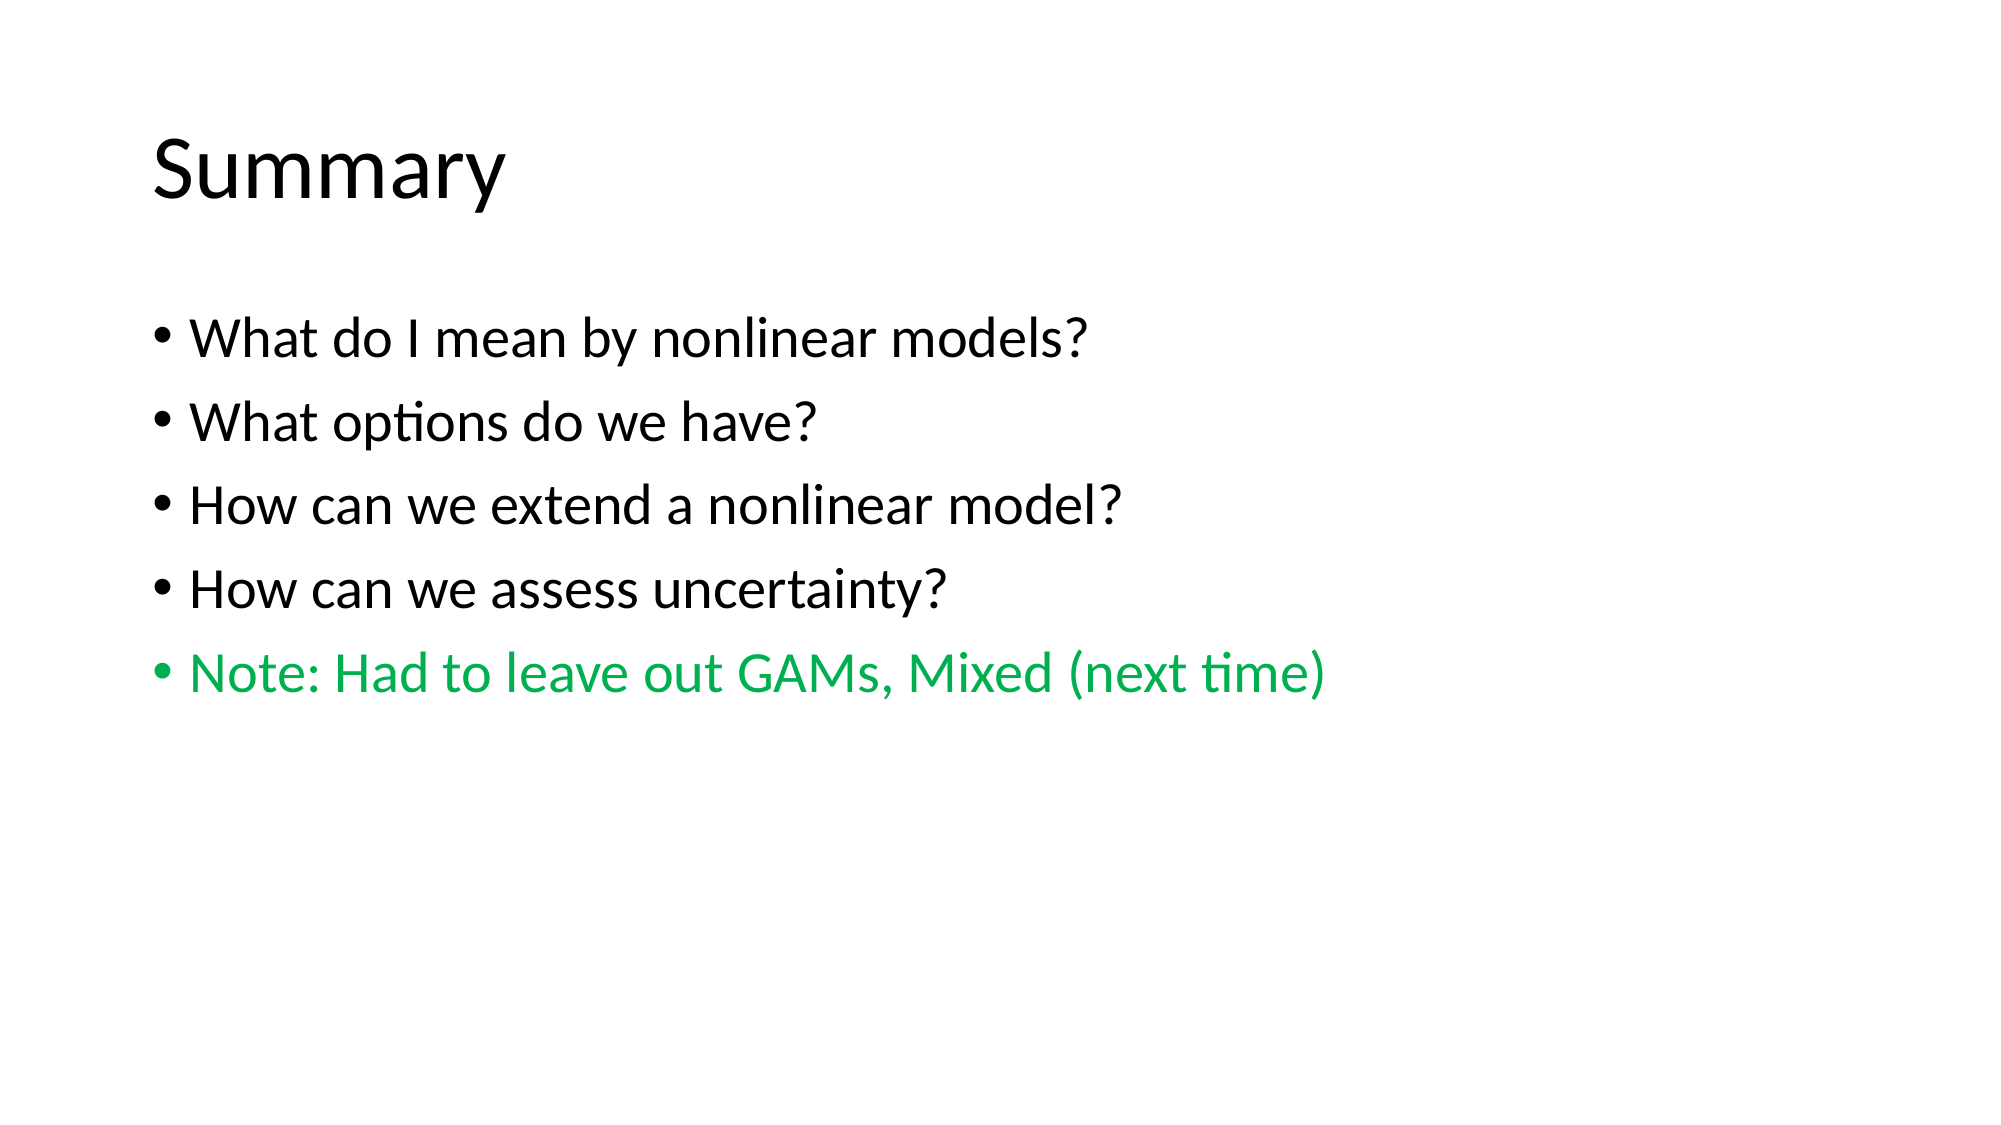

# Summary
What do I mean by nonlinear models?
What options do we have?
How can we extend a nonlinear model?
How can we assess uncertainty?
Note: Had to leave out GAMs, Mixed (next time)